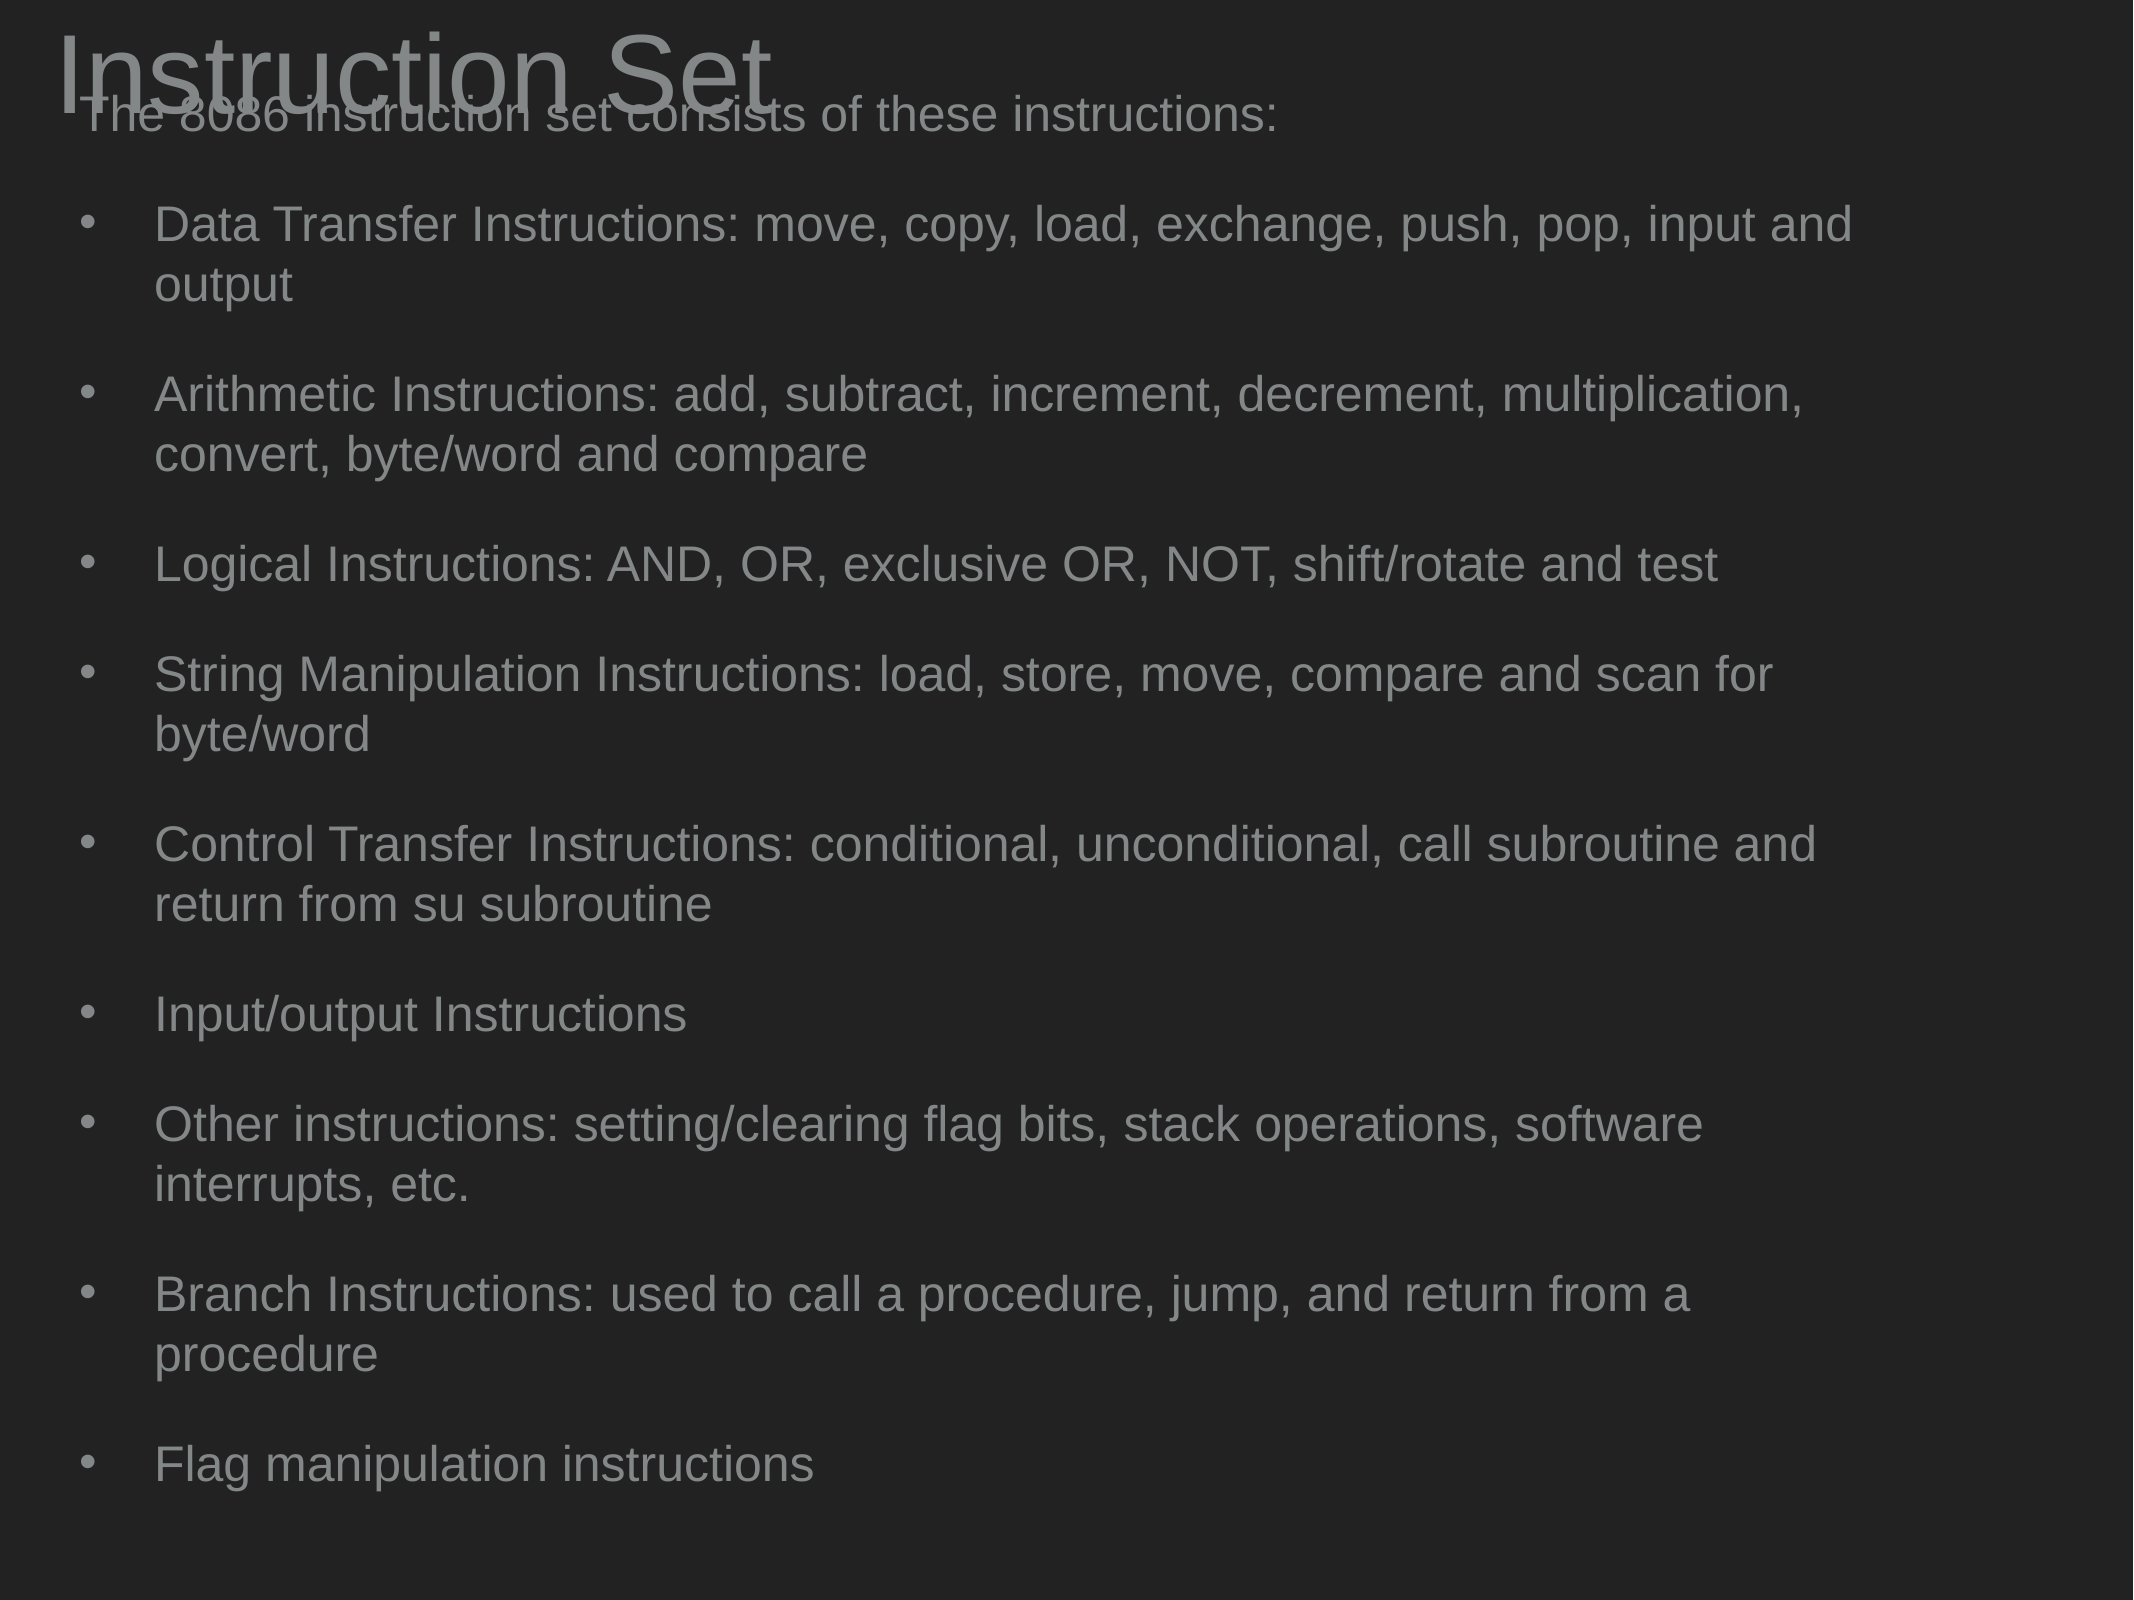

Instruction Set
The 8086 instruction set consists of these instructions:
Data Transfer Instructions: move, copy, load, exchange, push, pop, input and output
Arithmetic Instructions: add, subtract, increment, decrement, multiplication, convert, byte/word and compare
Logical Instructions: AND, OR, exclusive OR, NOT, shift/rotate and test
String Manipulation Instructions: load, store, move, compare and scan for byte/word
Control Transfer Instructions: conditional, unconditional, call subroutine and return from su subroutine
Input/output Instructions
Other instructions: setting/clearing flag bits, stack operations, software interrupts, etc.
Branch Instructions: used to call a procedure, jump, and return from a procedure
Flag manipulation instructions